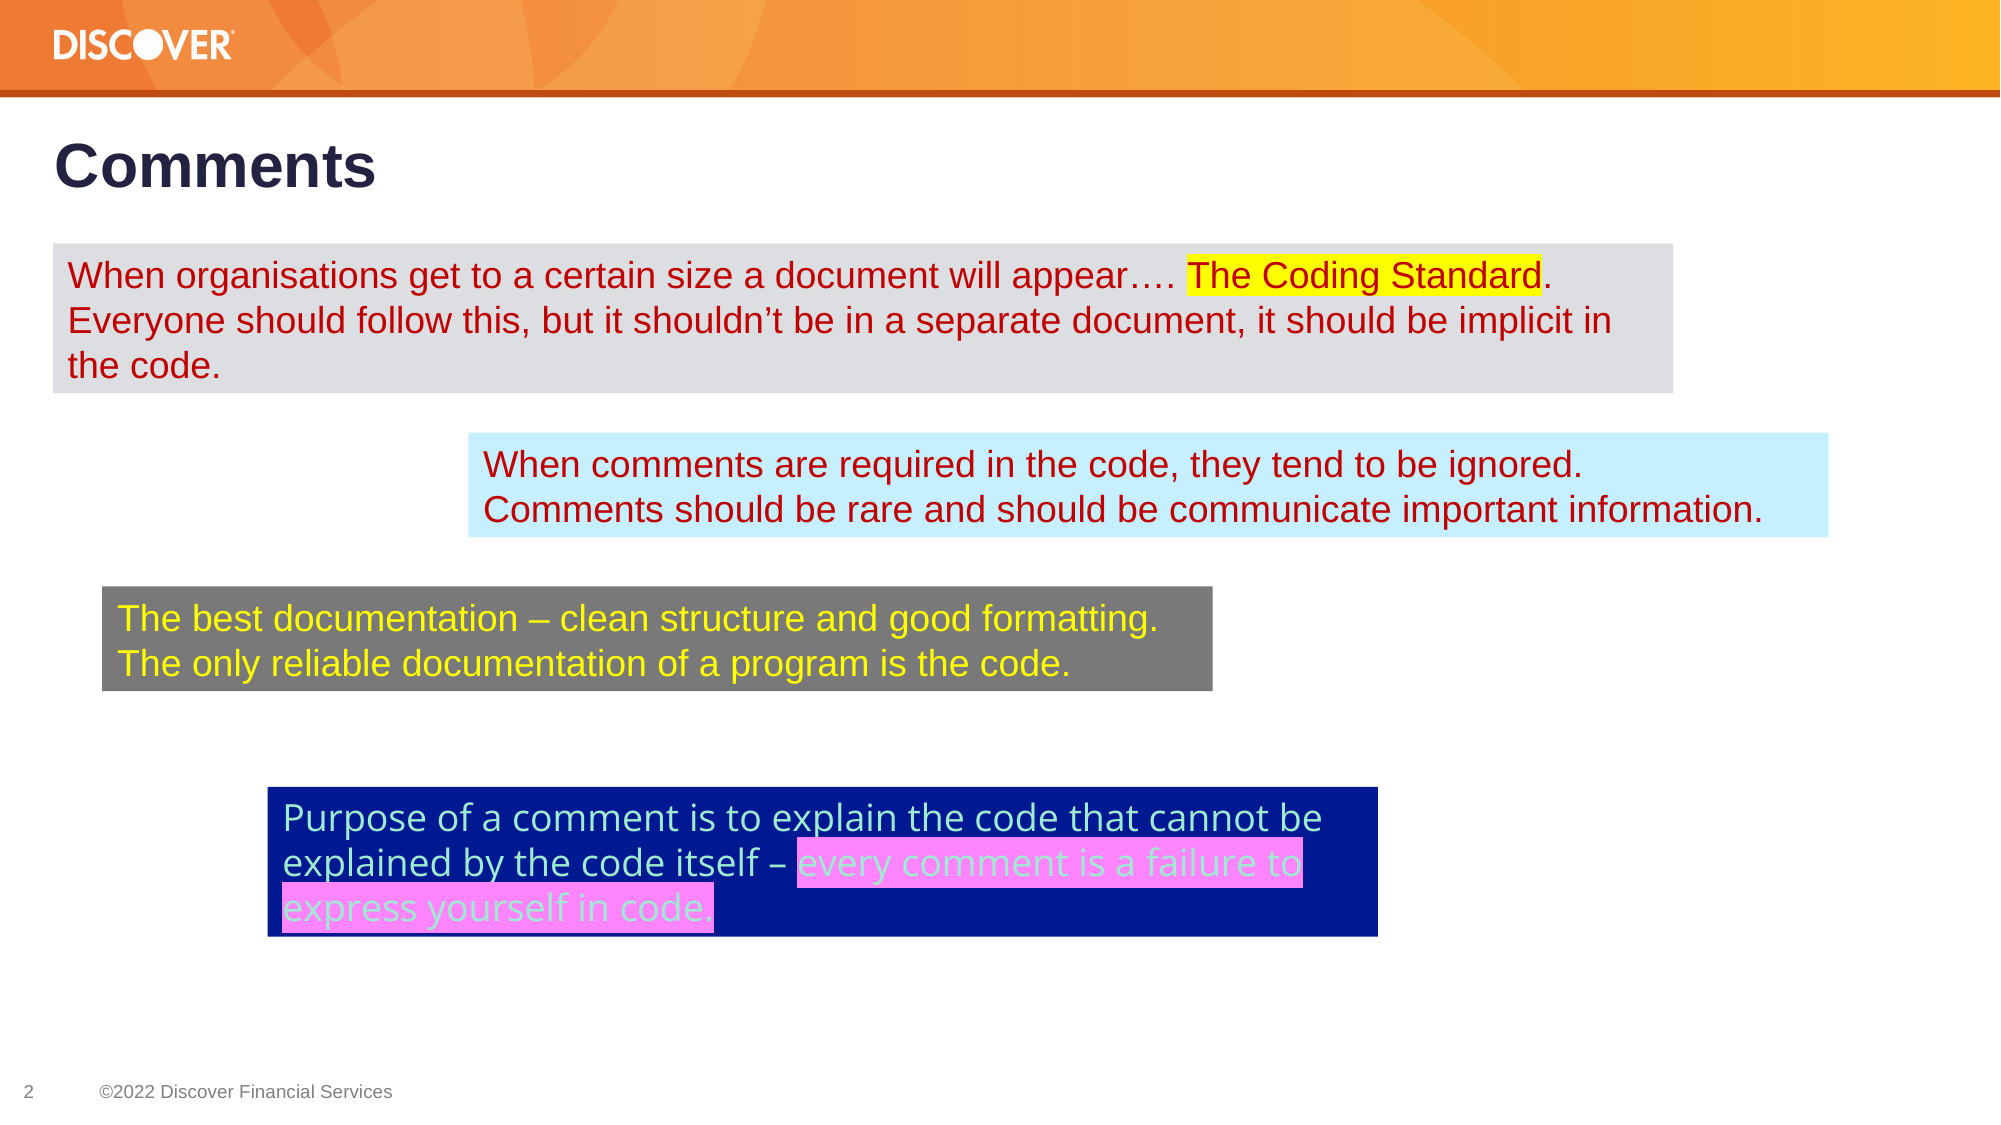

# Comments
When organisations get to a certain size a document will appear…. The Coding Standard. Everyone should follow this, but it shouldn’t be in a separate document, it should be implicit in the code.
When comments are required in the code, they tend to be ignored.
Comments should be rare and should be communicate important information.
The best documentation – clean structure and good formatting. The only reliable documentation of a program is the code.
Purpose of a comment is to explain the code that cannot be explained by the code itself – every comment is a failure to express yourself in code.